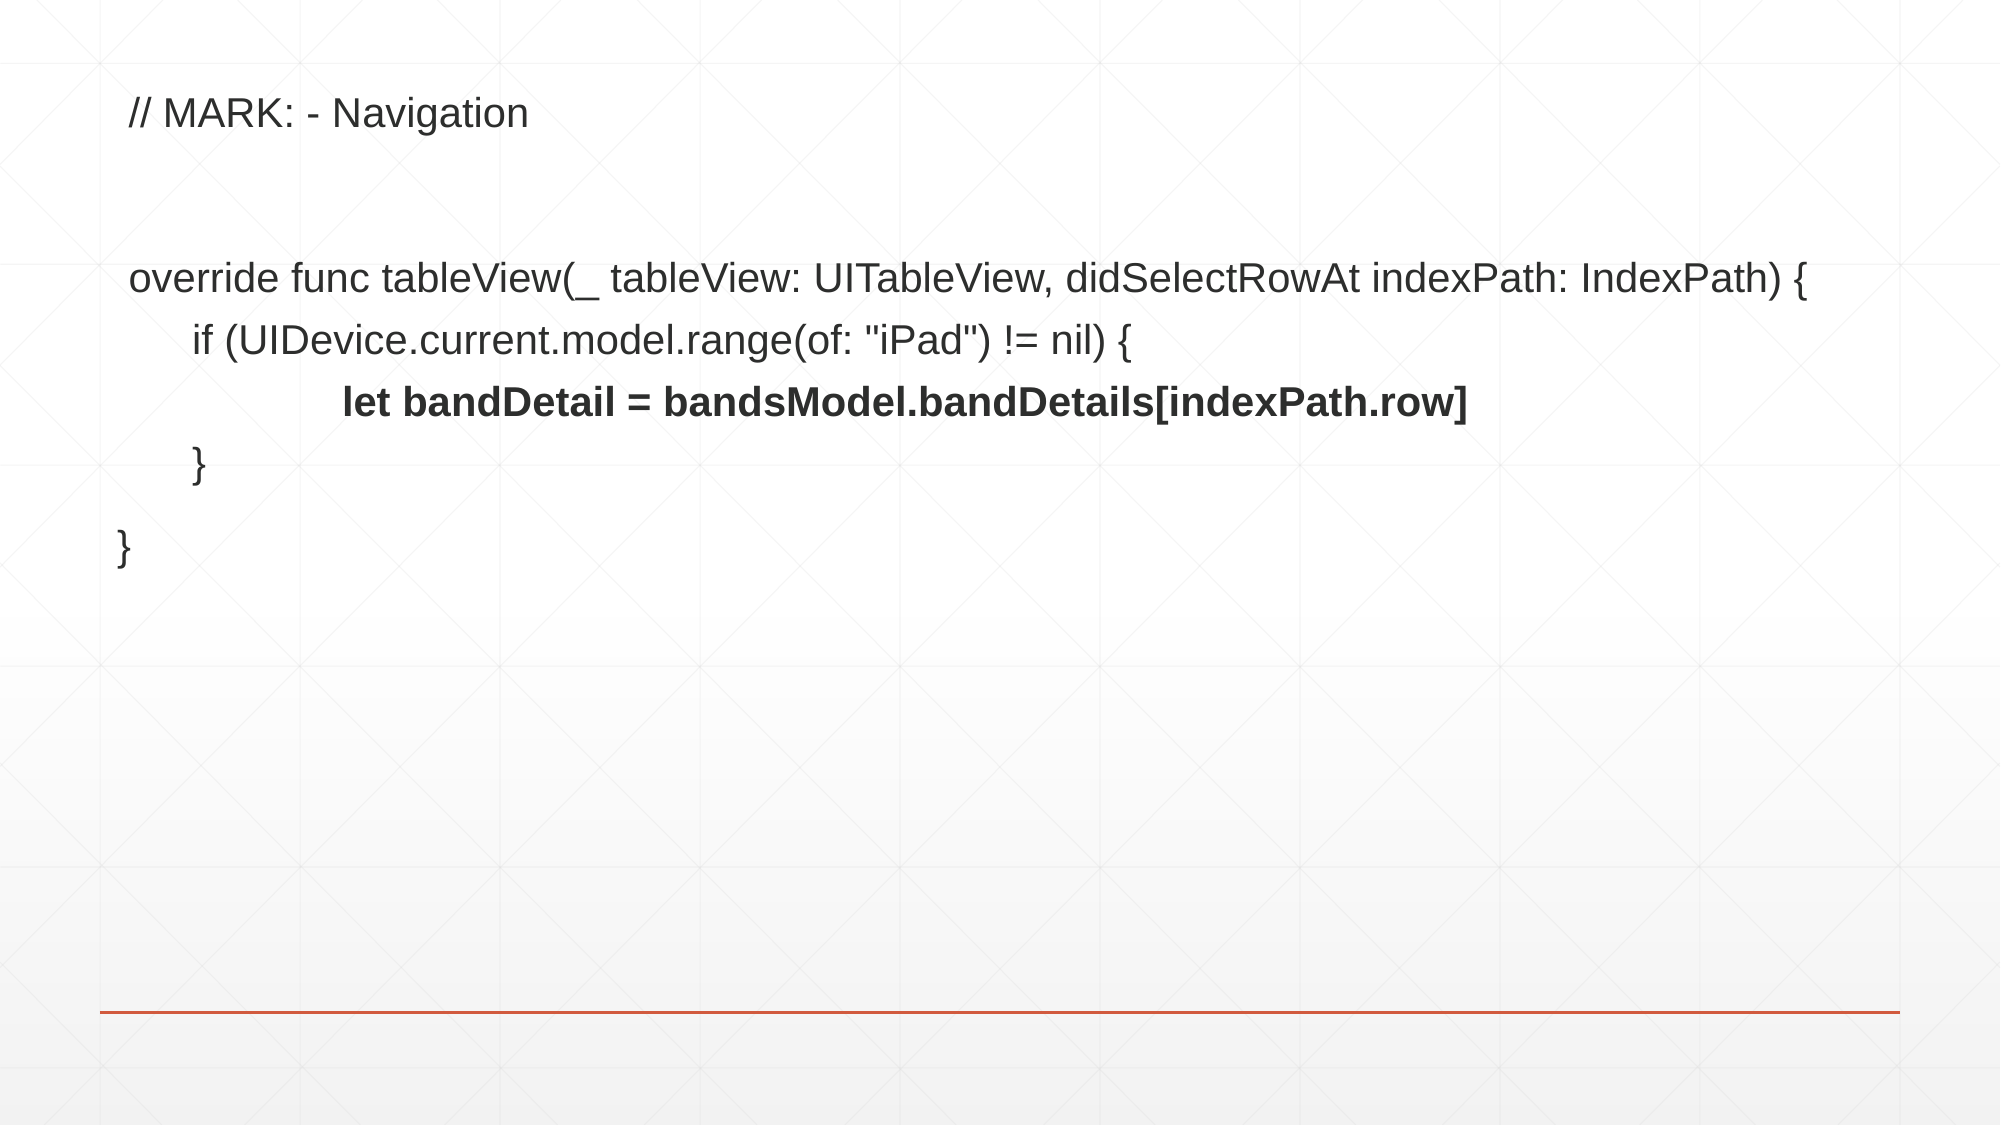

// MARK: - Navigation

 override func tableView(_ tableView: UITableView, didSelectRowAt indexPath: IndexPath) {
if (UIDevice.current.model.range(of: "iPad") != nil) {
	let bandDetail = bandsModel.bandDetails[indexPath.row]
}
}